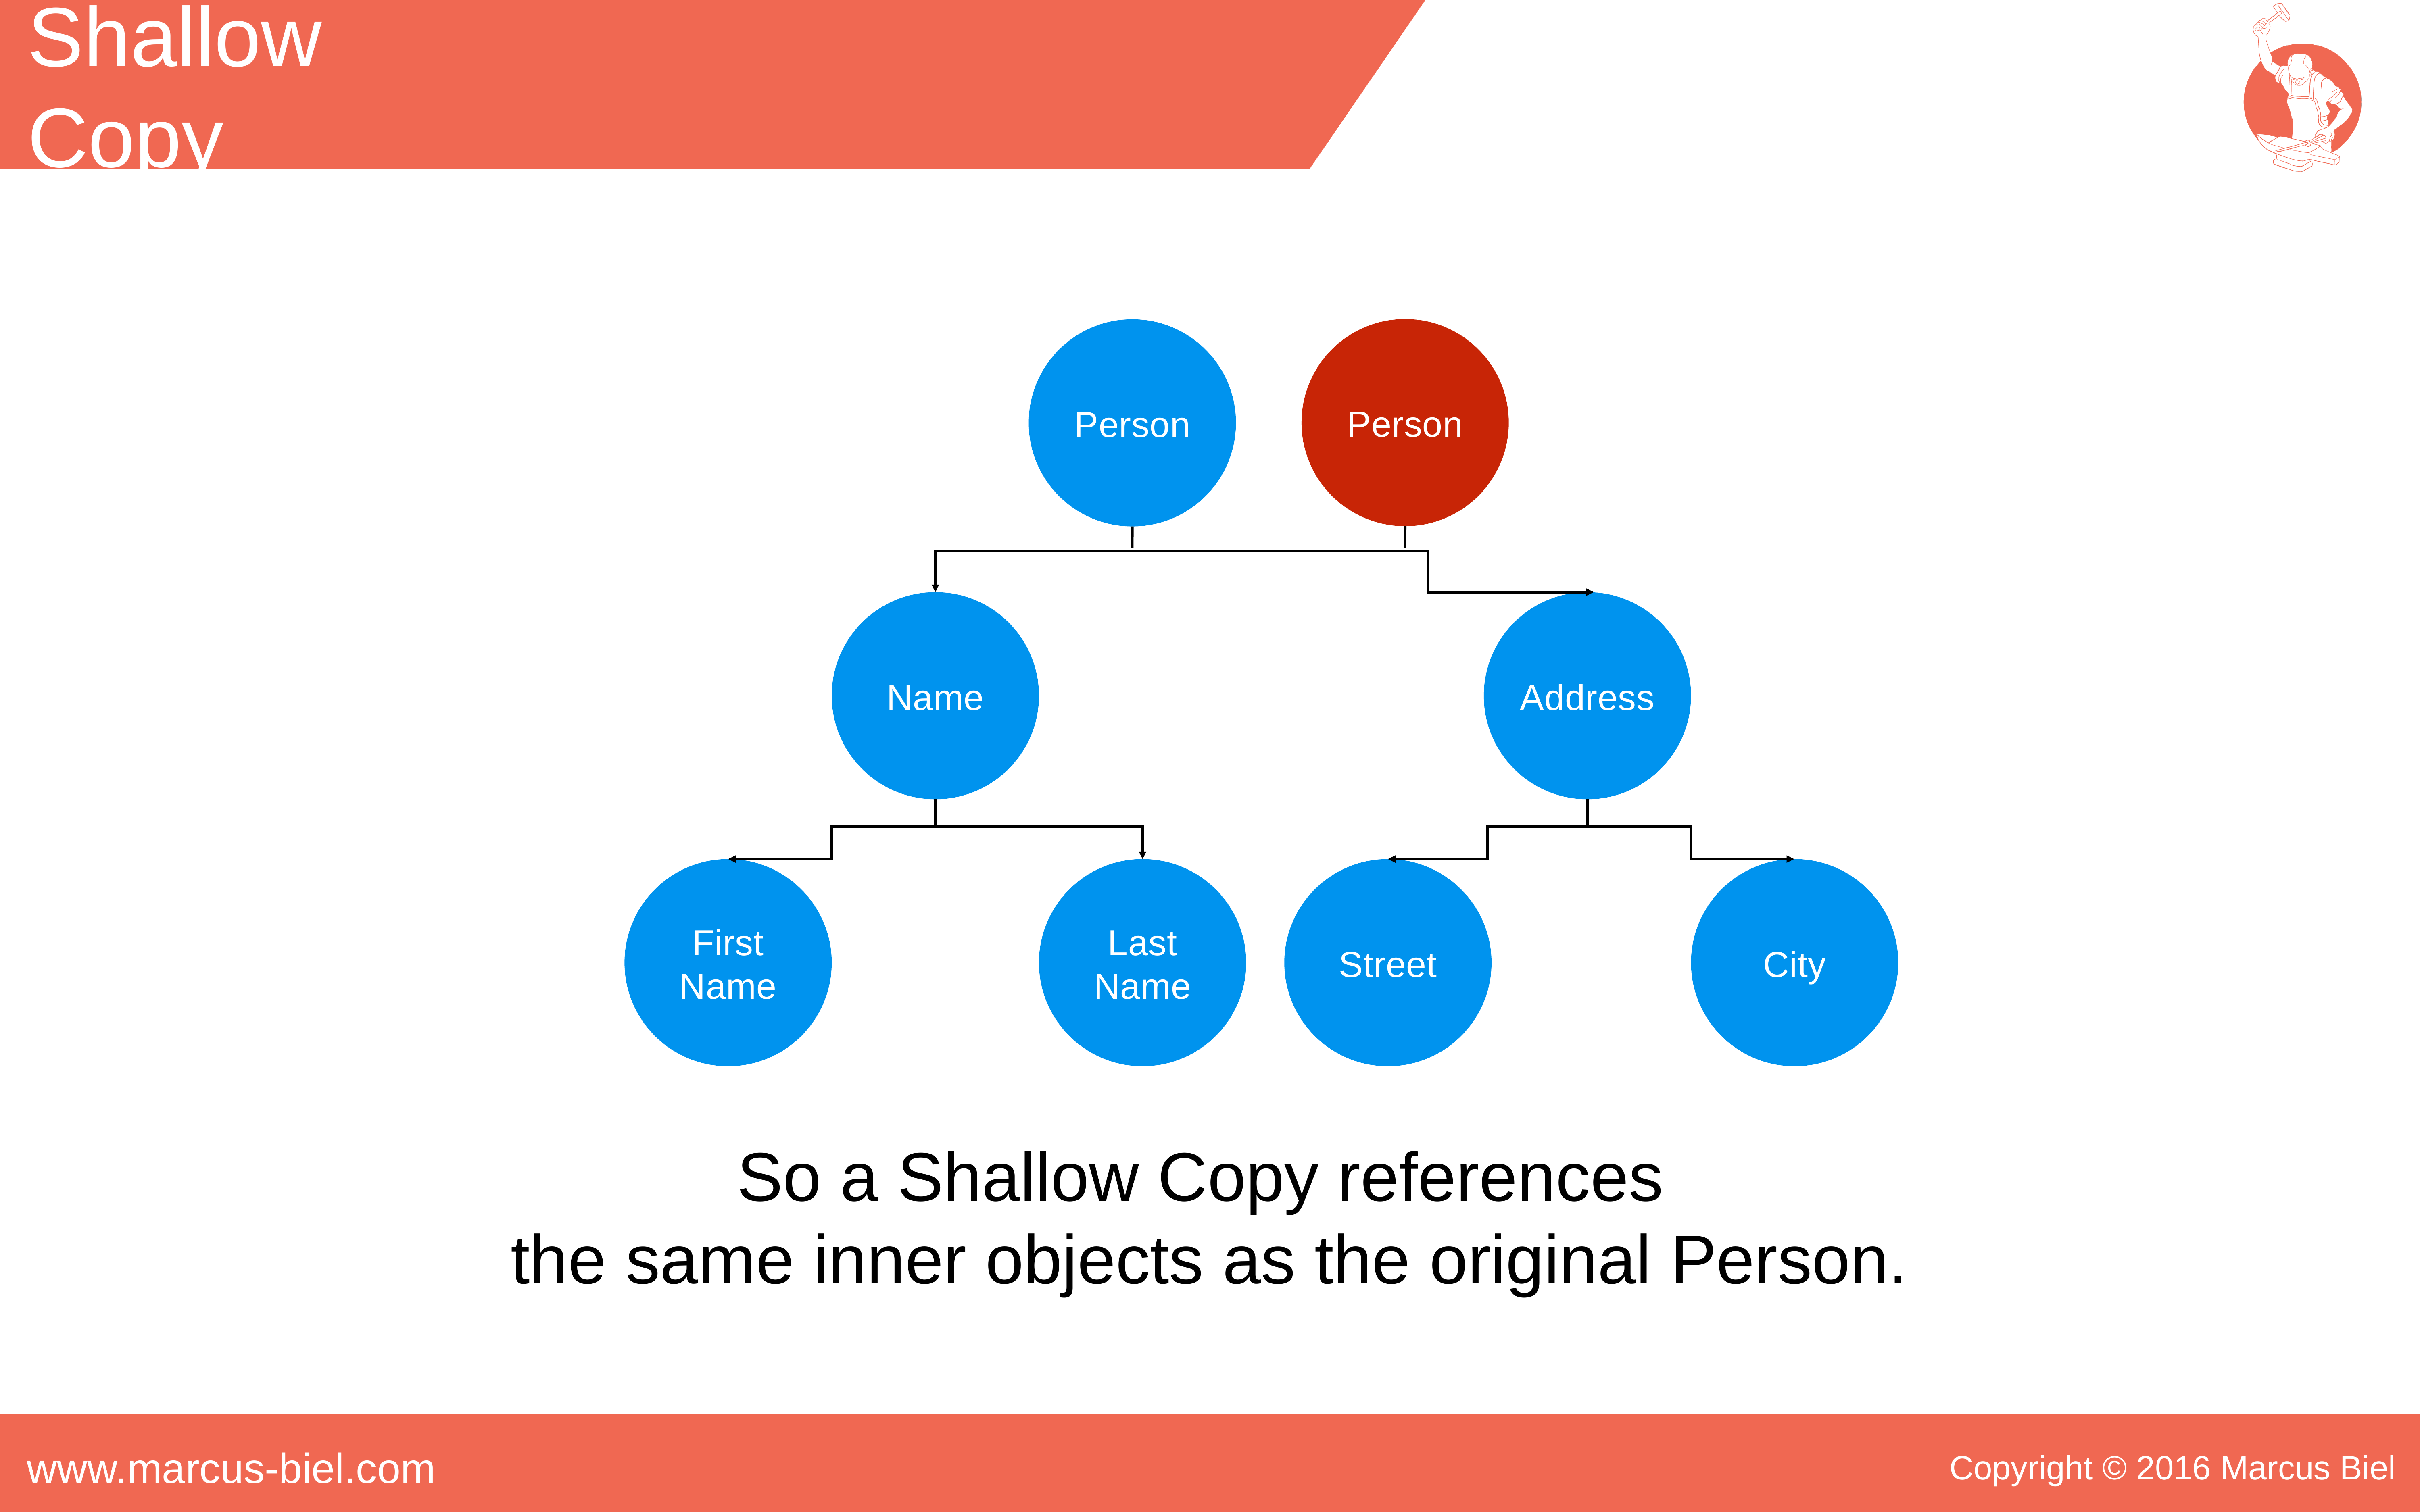

Shallow Copy
Person
Person
Name
Address
Street
City
First Name
Last Name
So a Shallow Copy references
the same inner objects as the original Person.